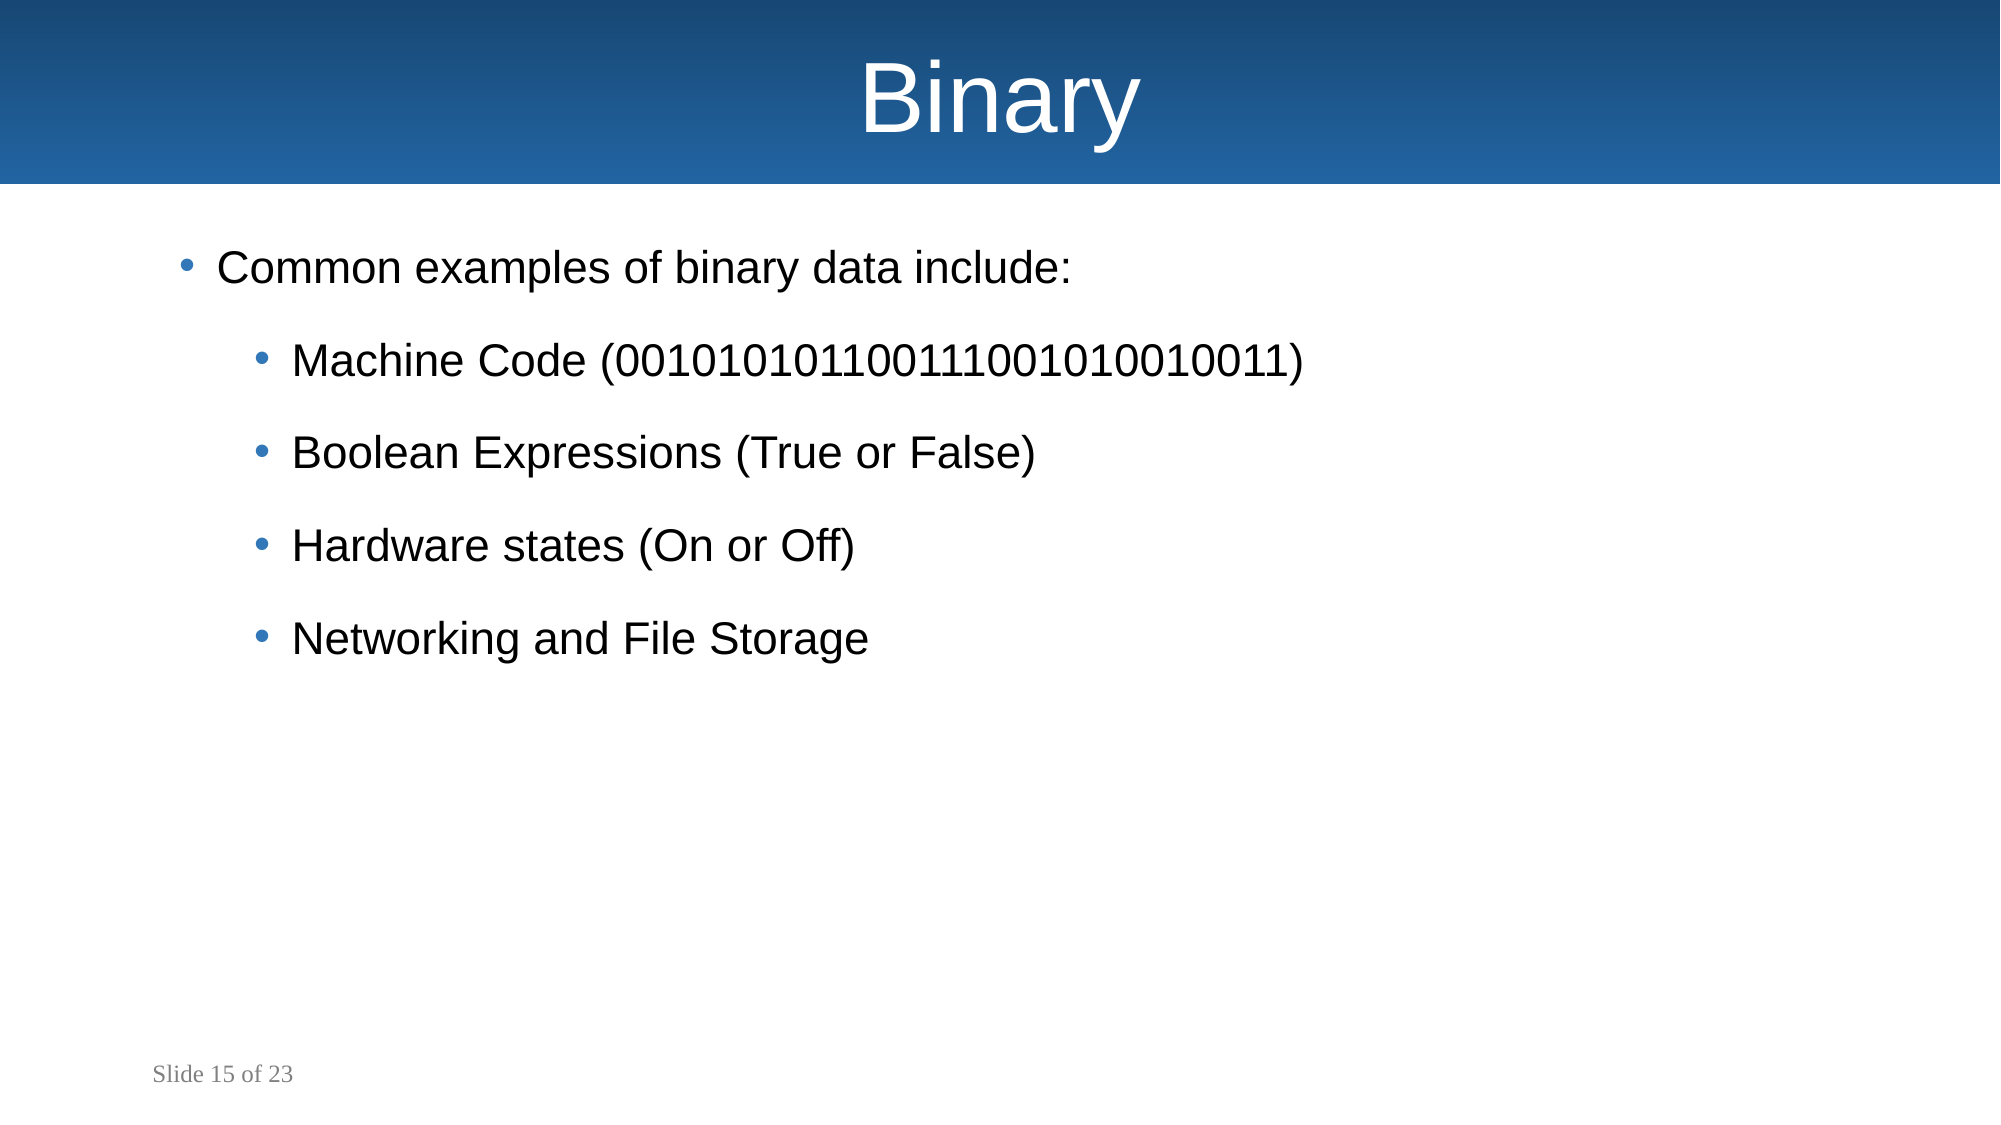

Binary
Common examples of binary data include:
Machine Code (001010101100111001010010011)
Boolean Expressions (True or False)
Hardware states (On or Off)
Networking and File Storage

Slide 15 of 23